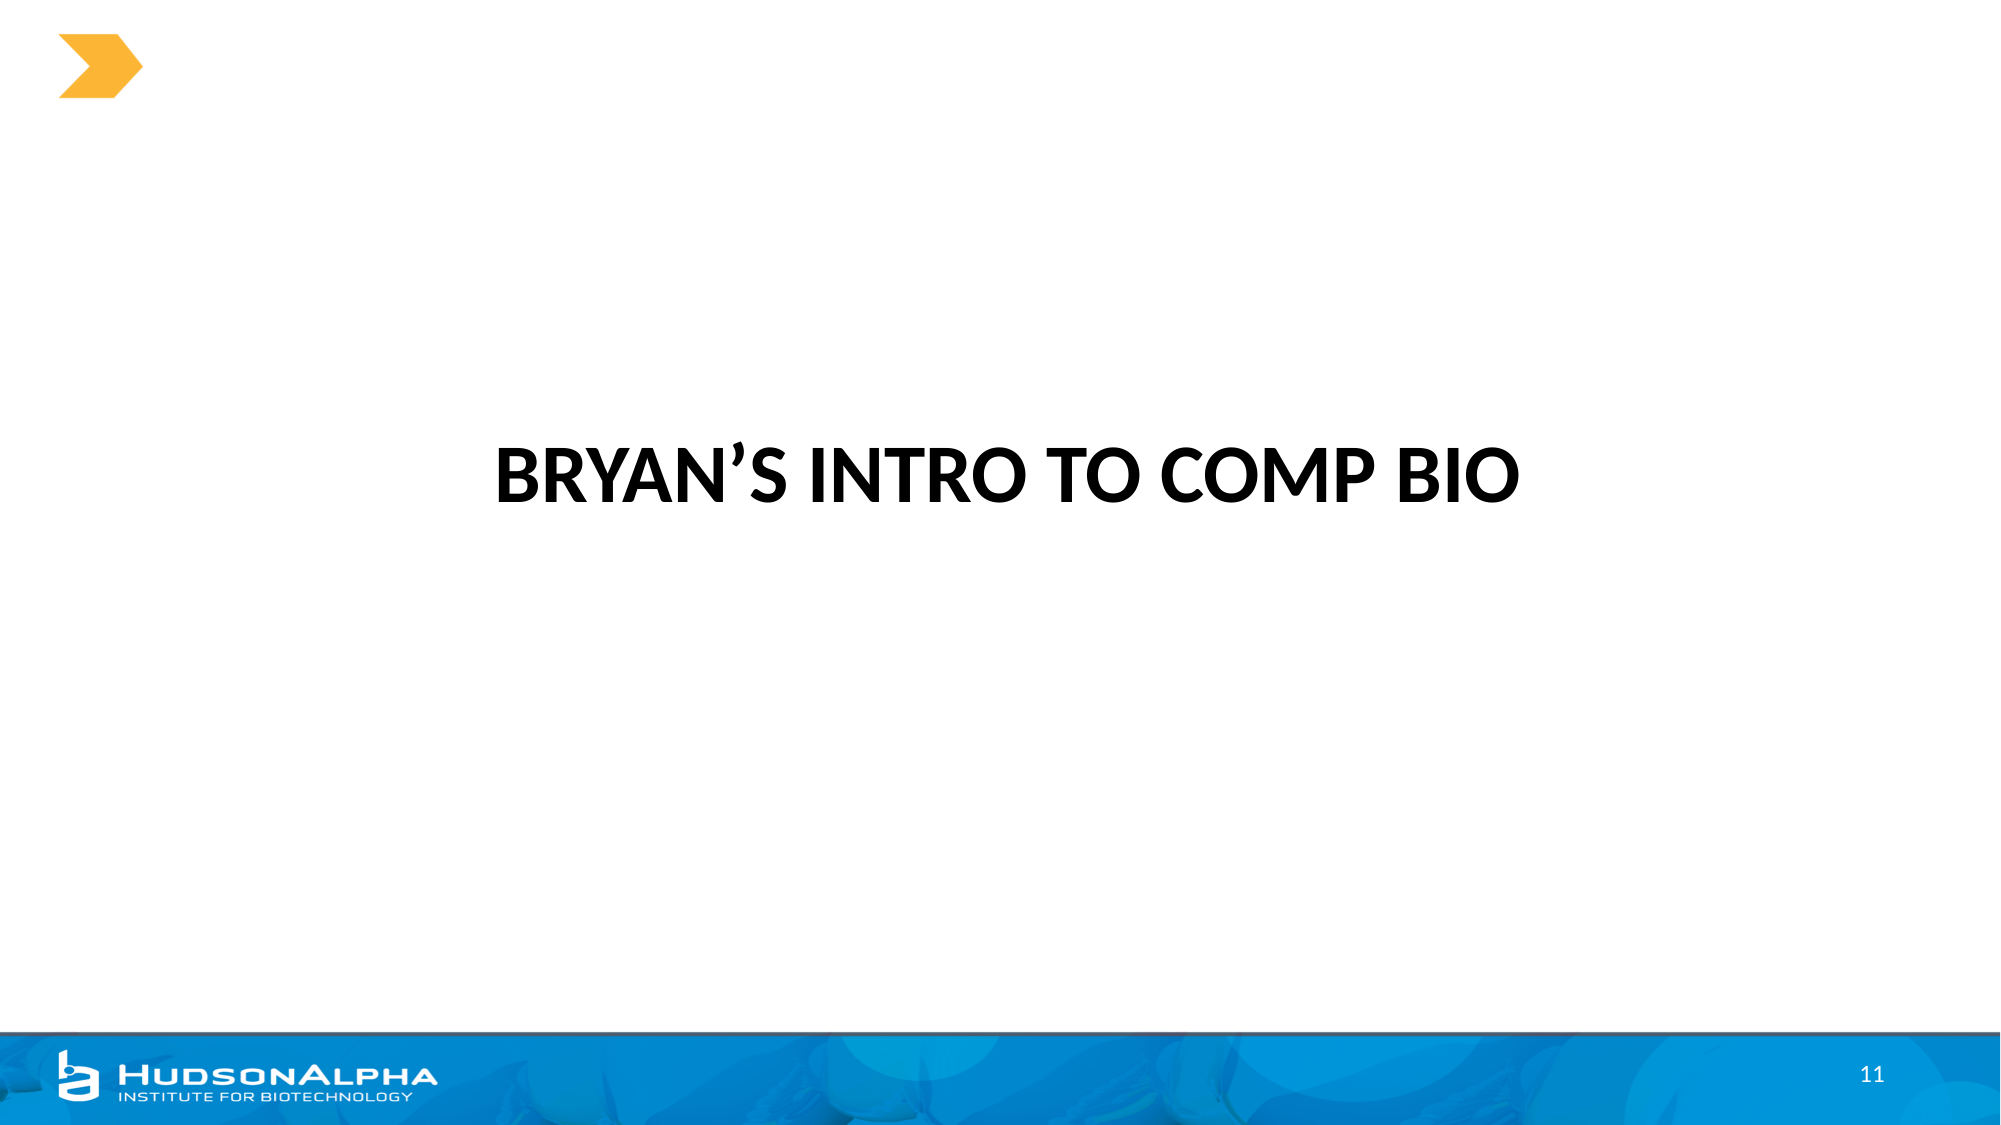

# Bryan’s intro to comp bio
11